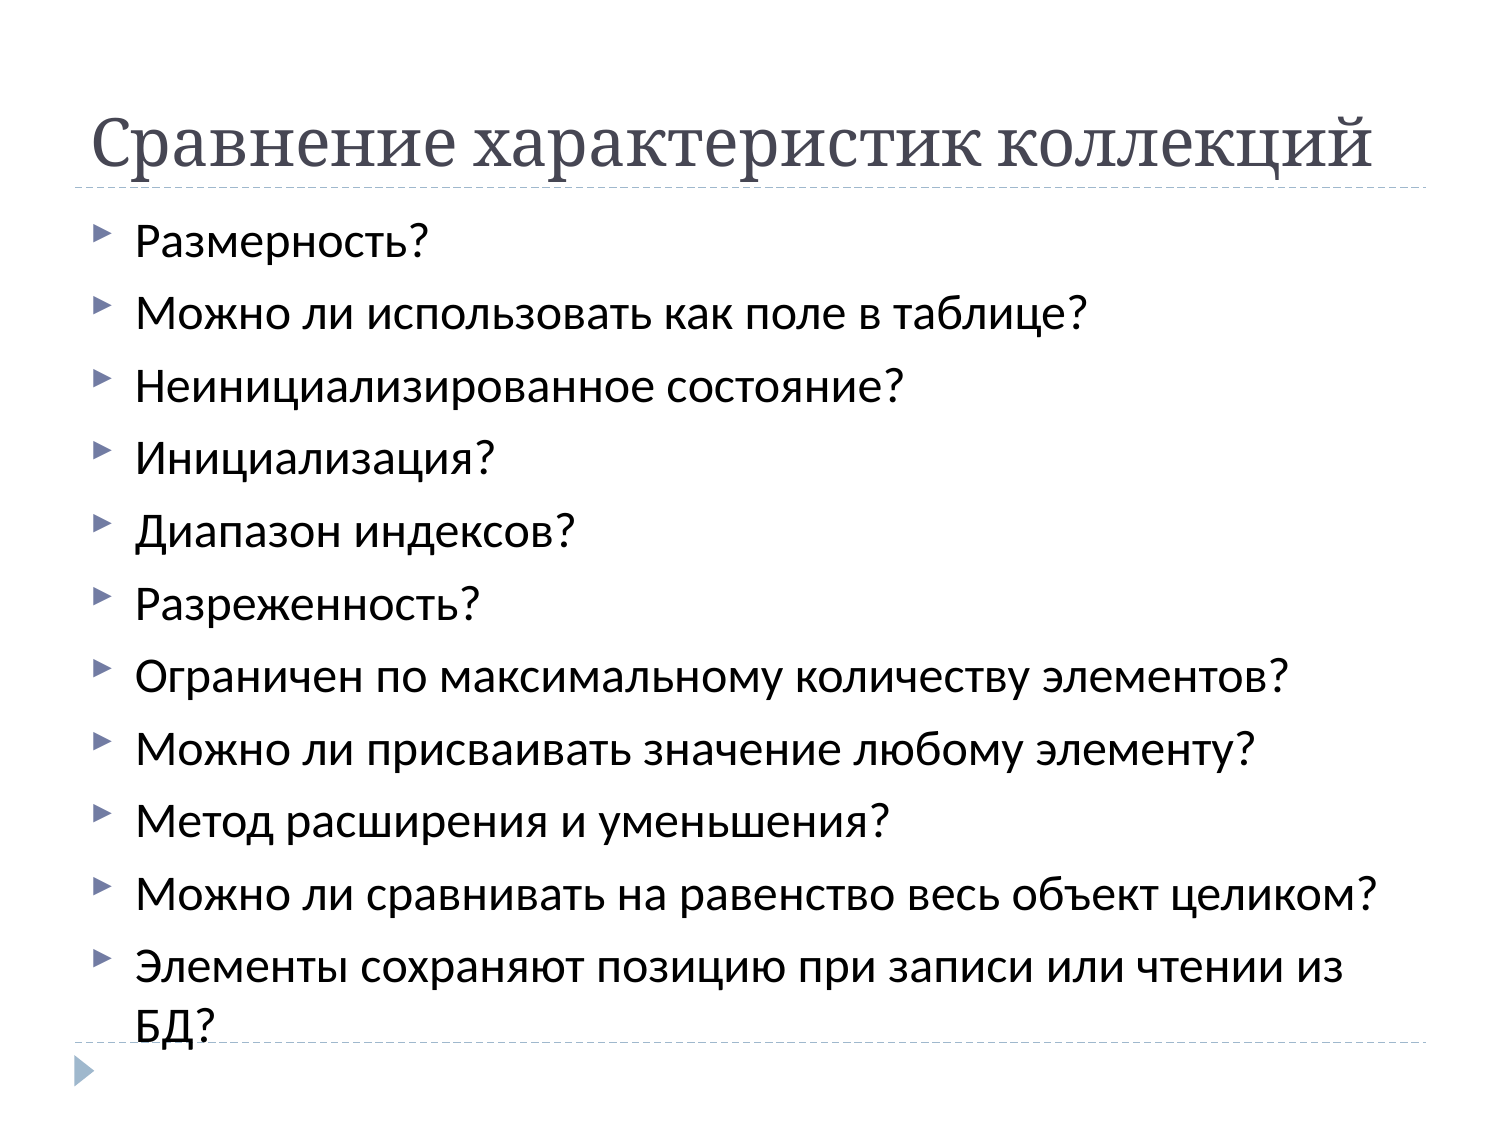

# Сравнение характеристик коллекций
Размерность?
Можно ли использовать как поле в таблице?
Неинициализированное состояние?
Инициализация?
Диапазон индексов?
Разреженность?
Ограничен по максимальному количеству элементов?
Можно ли присваивать значение любому элементу?
Метод расширения и уменьшения?
Можно ли сравнивать на равенство весь объект целиком?
Элементы сохраняют позицию при записи или чтении из БД?